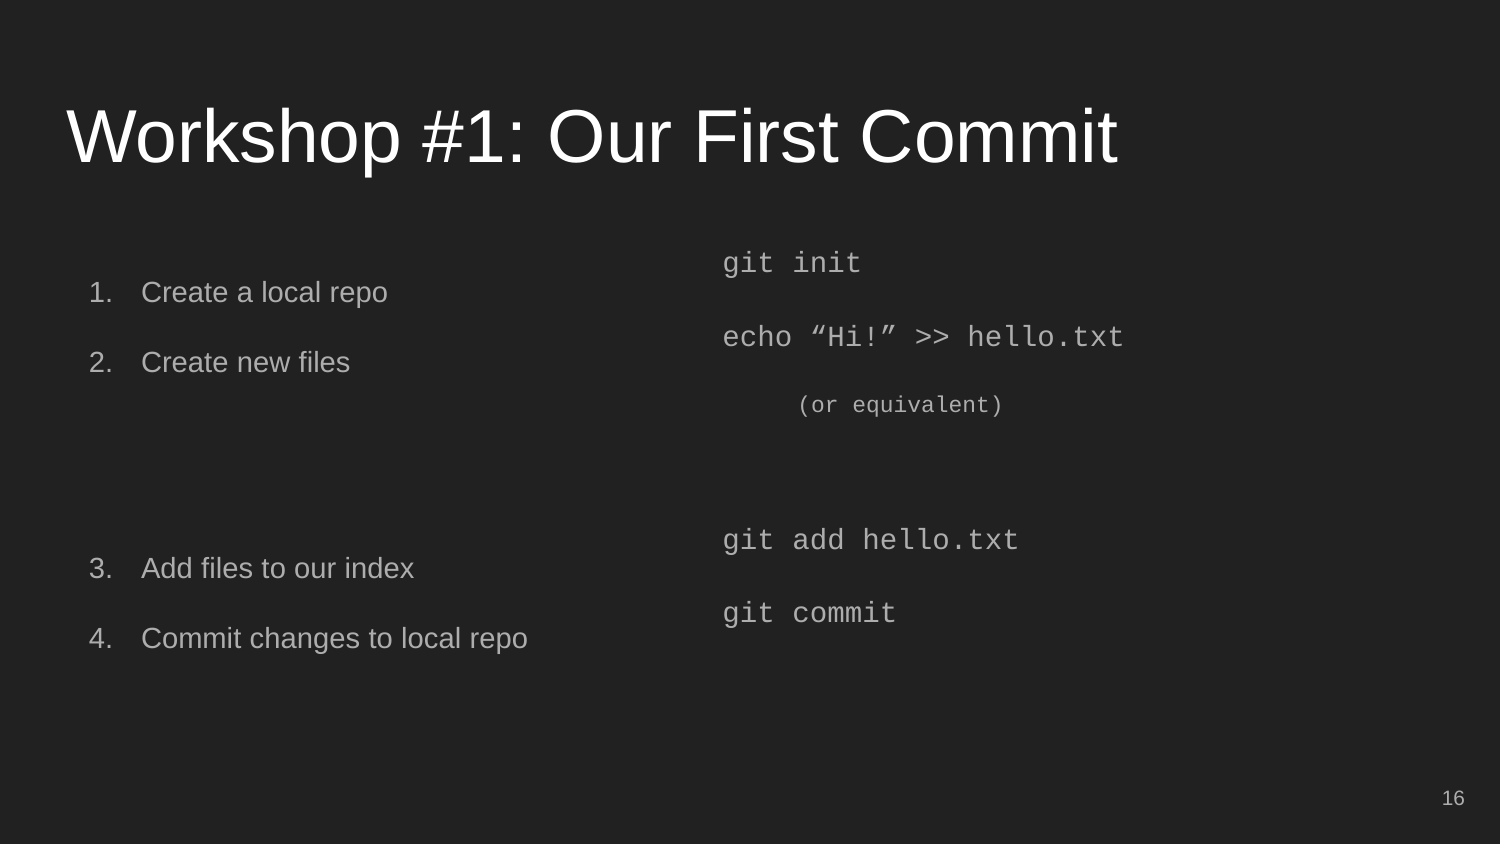

# Workshop #1: Our First Commit
Create a local repo
Create new files

Add files to our index
Commit changes to local repo
git init
echo “Hi!” >> hello.txt
(or equivalent)

git add hello.txt
git commit

16